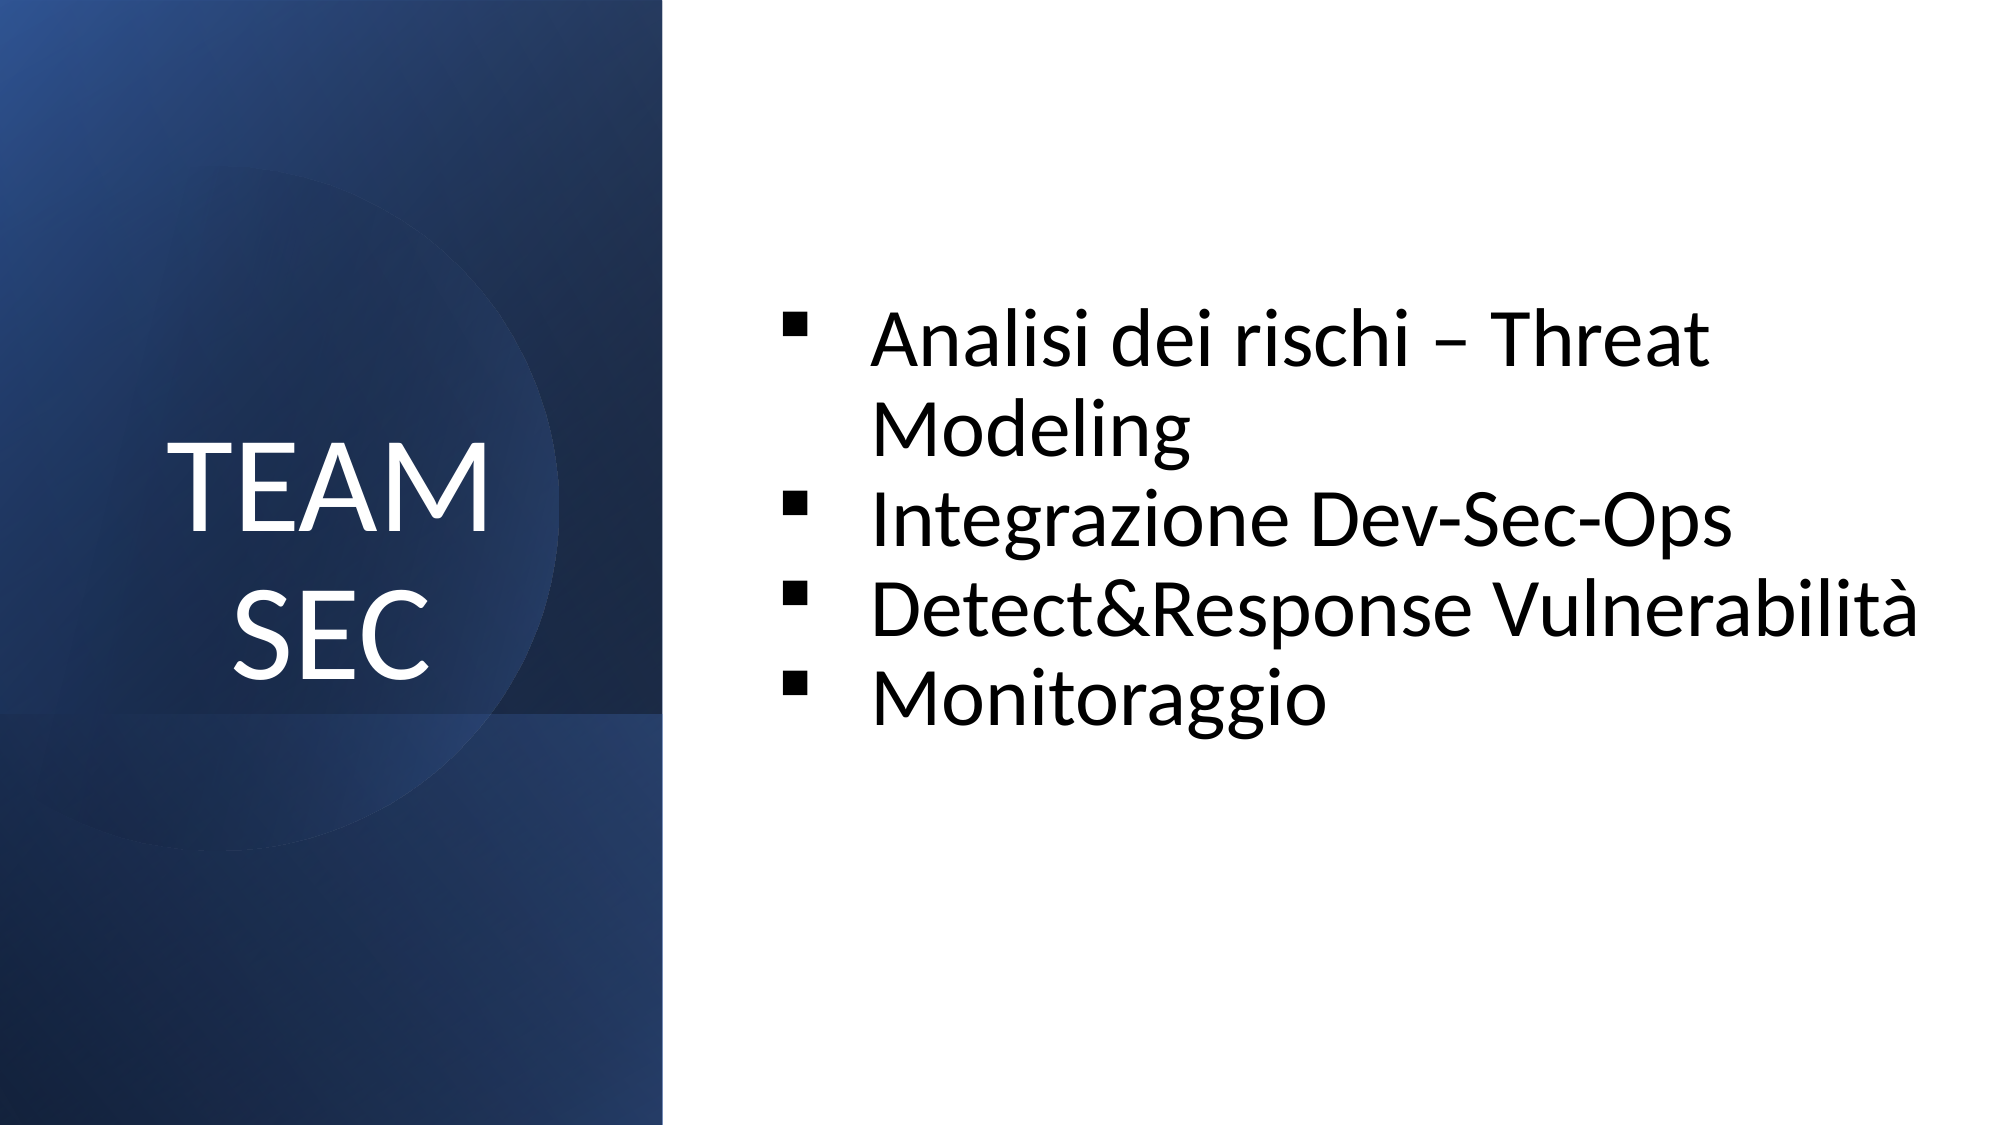

# TEAM SEC
Analisi dei rischi – Threat Modeling
Integrazione Dev-Sec-Ops
Detect&Response Vulnerabilità
Monitoraggio